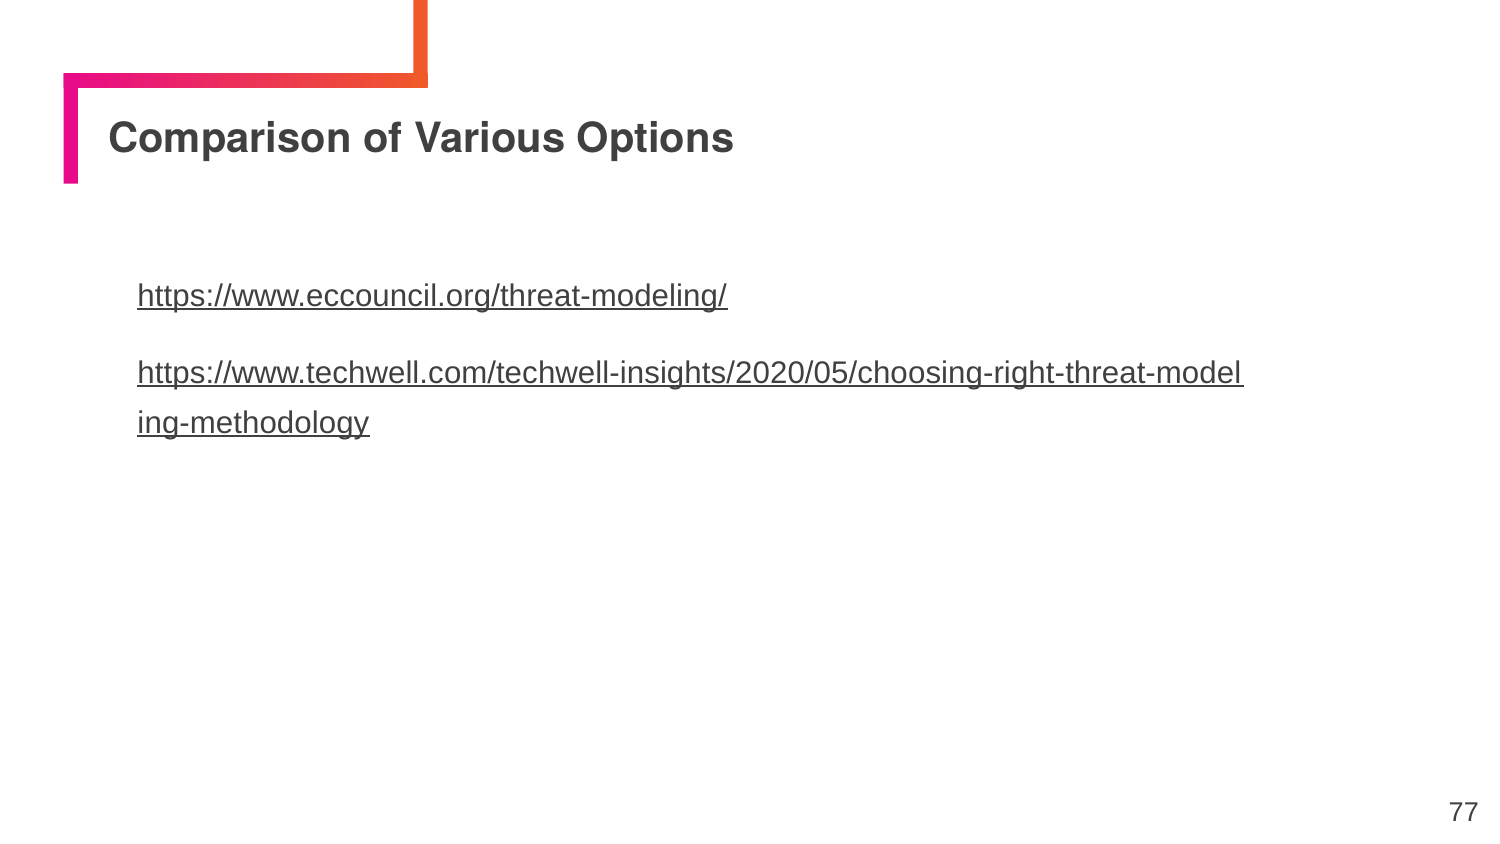

# Comparison of Various Options
https://www.eccouncil.org/threat-modeling/
https://www.techwell.com/techwell-insights/2020/05/choosing-right-threat-modeling-methodology
77